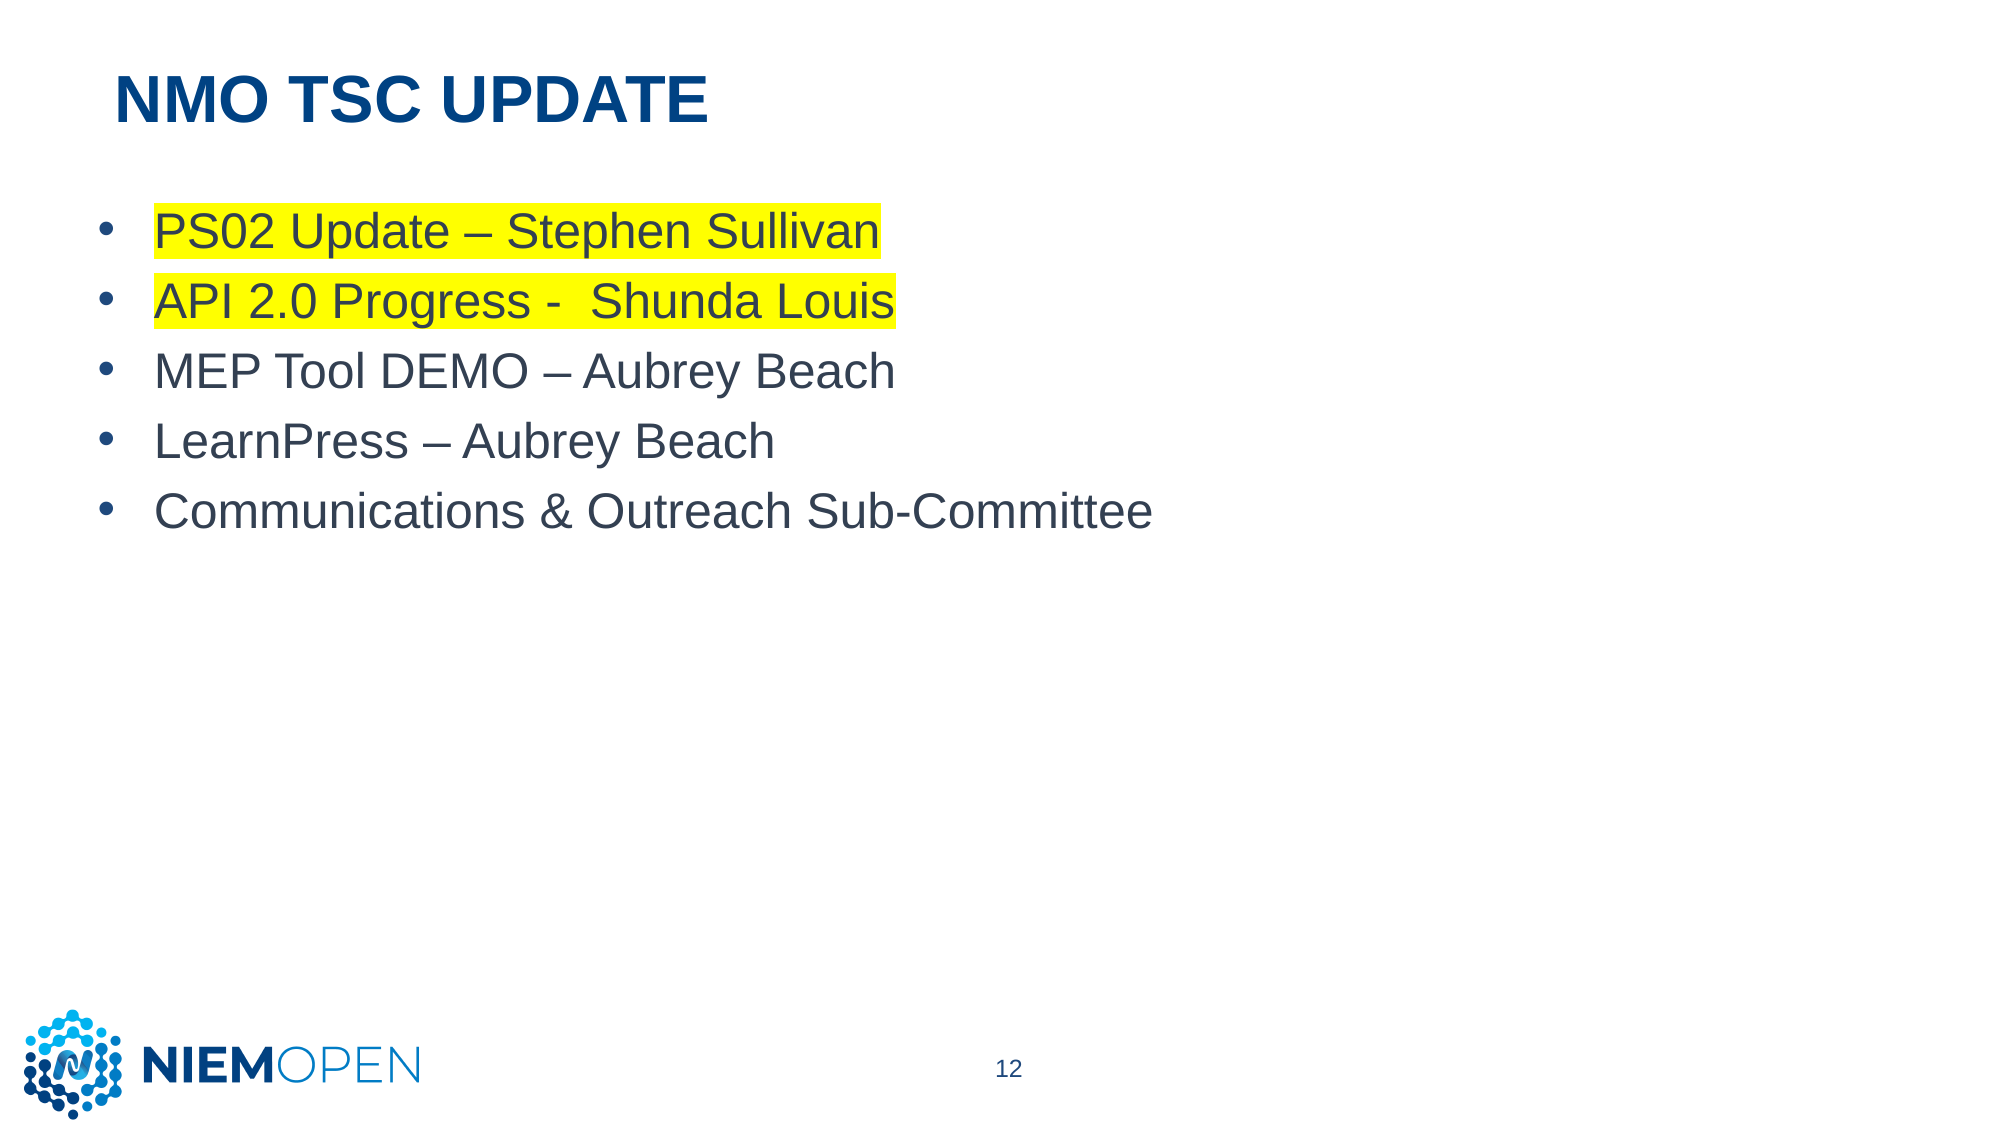

# Nmo TSC Update
PS02 Update – Stephen Sullivan
API 2.0 Progress -  Shunda Louis
MEP Tool DEMO – Aubrey Beach
LearnPress – Aubrey Beach
Communications & Outreach Sub-Committee

12